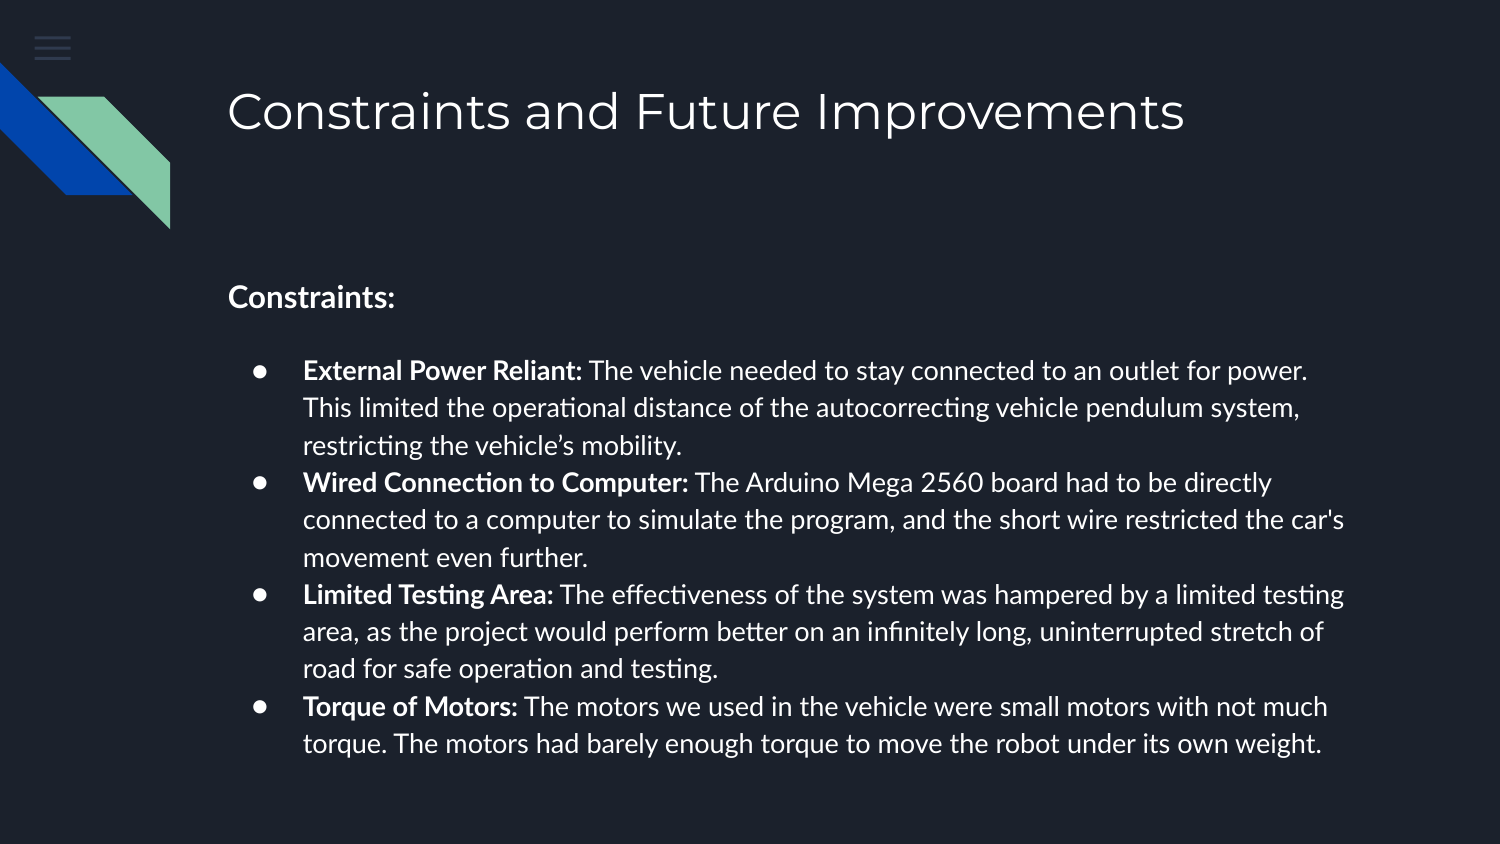

# Constraints and Future Improvements
Constraints:
External Power Reliant: The vehicle needed to stay connected to an outlet for power. This limited the operational distance of the autocorrecting vehicle pendulum system, restricting the vehicle’s mobility.
Wired Connection to Computer: The Arduino Mega 2560 board had to be directly connected to a computer to simulate the program, and the short wire restricted the car's movement even further.
Limited Testing Area: The effectiveness of the system was hampered by a limited testing area, as the project would perform better on an infinitely long, uninterrupted stretch of road for safe operation and testing.
Torque of Motors: The motors we used in the vehicle were small motors with not much torque. The motors had barely enough torque to move the robot under its own weight.